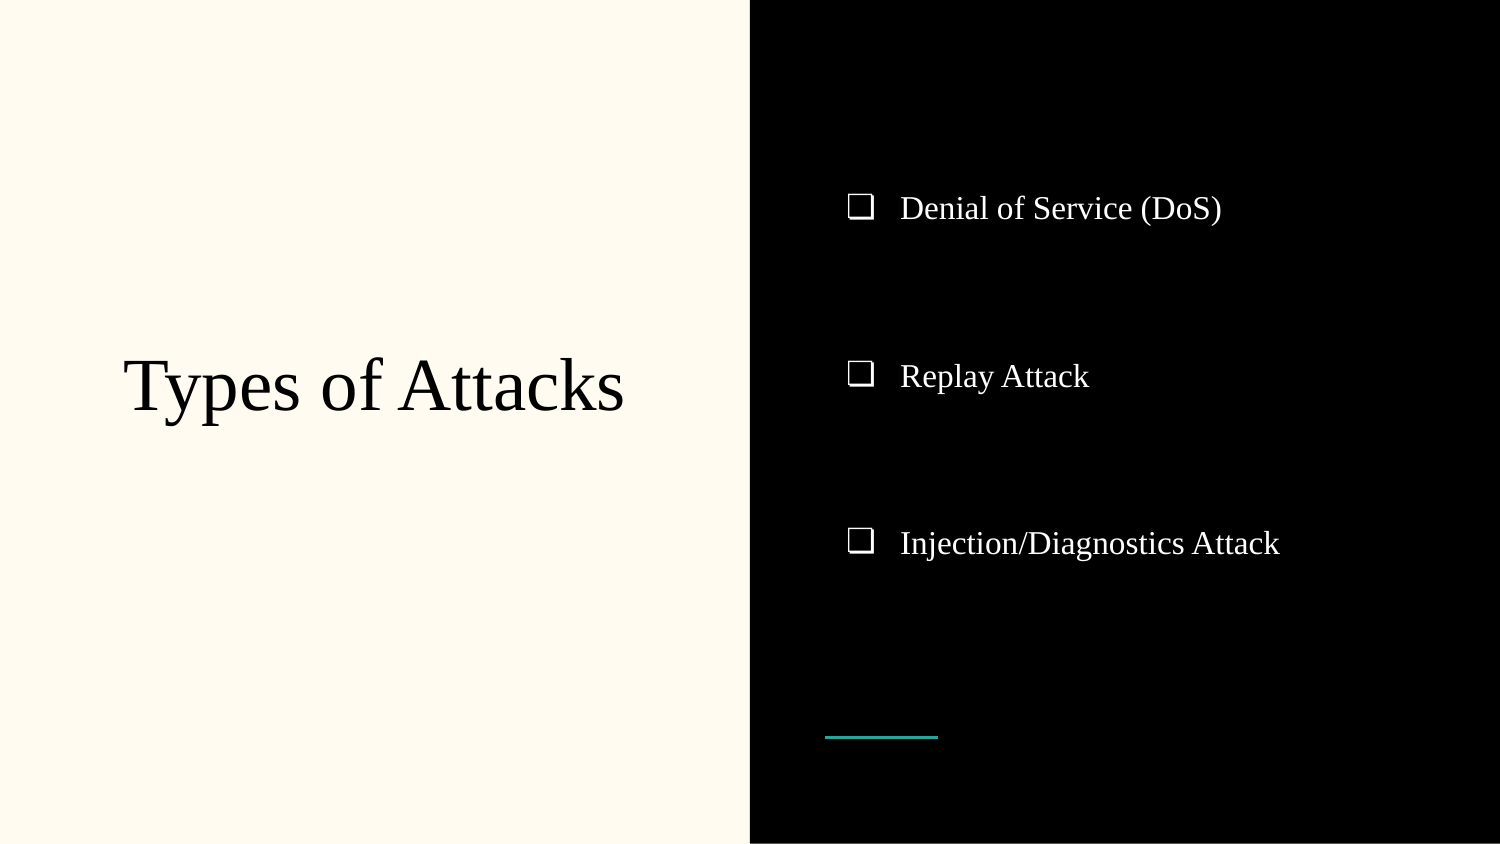

Denial of Service (DoS)

Replay Attack

Injection/Diagnostics Attack

# Types of Attacks